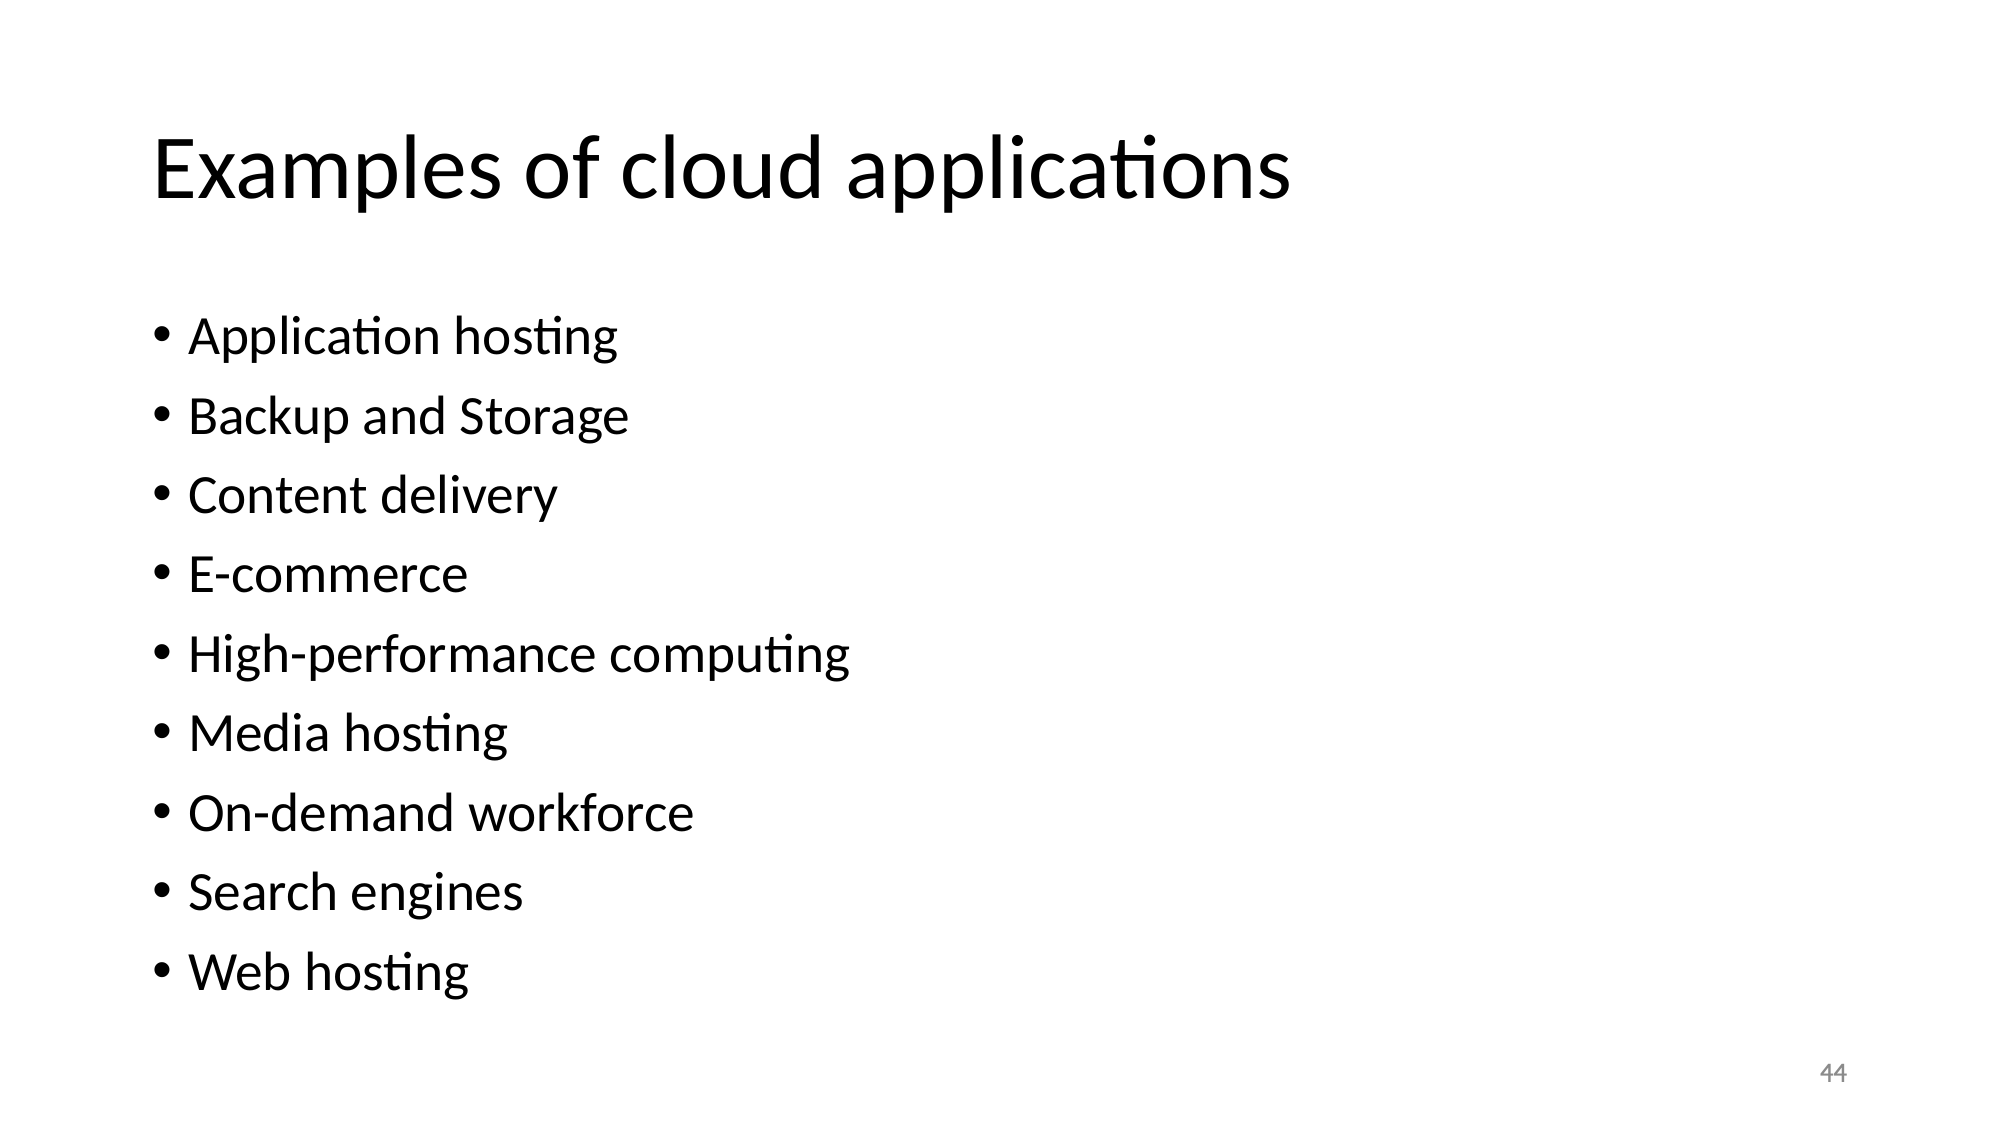

# Examples of cloud applications
Application hosting
Backup and Storage
Content delivery
E-commerce
High-performance computing
Media hosting
On-demand workforce
Search engines
Web hosting
44